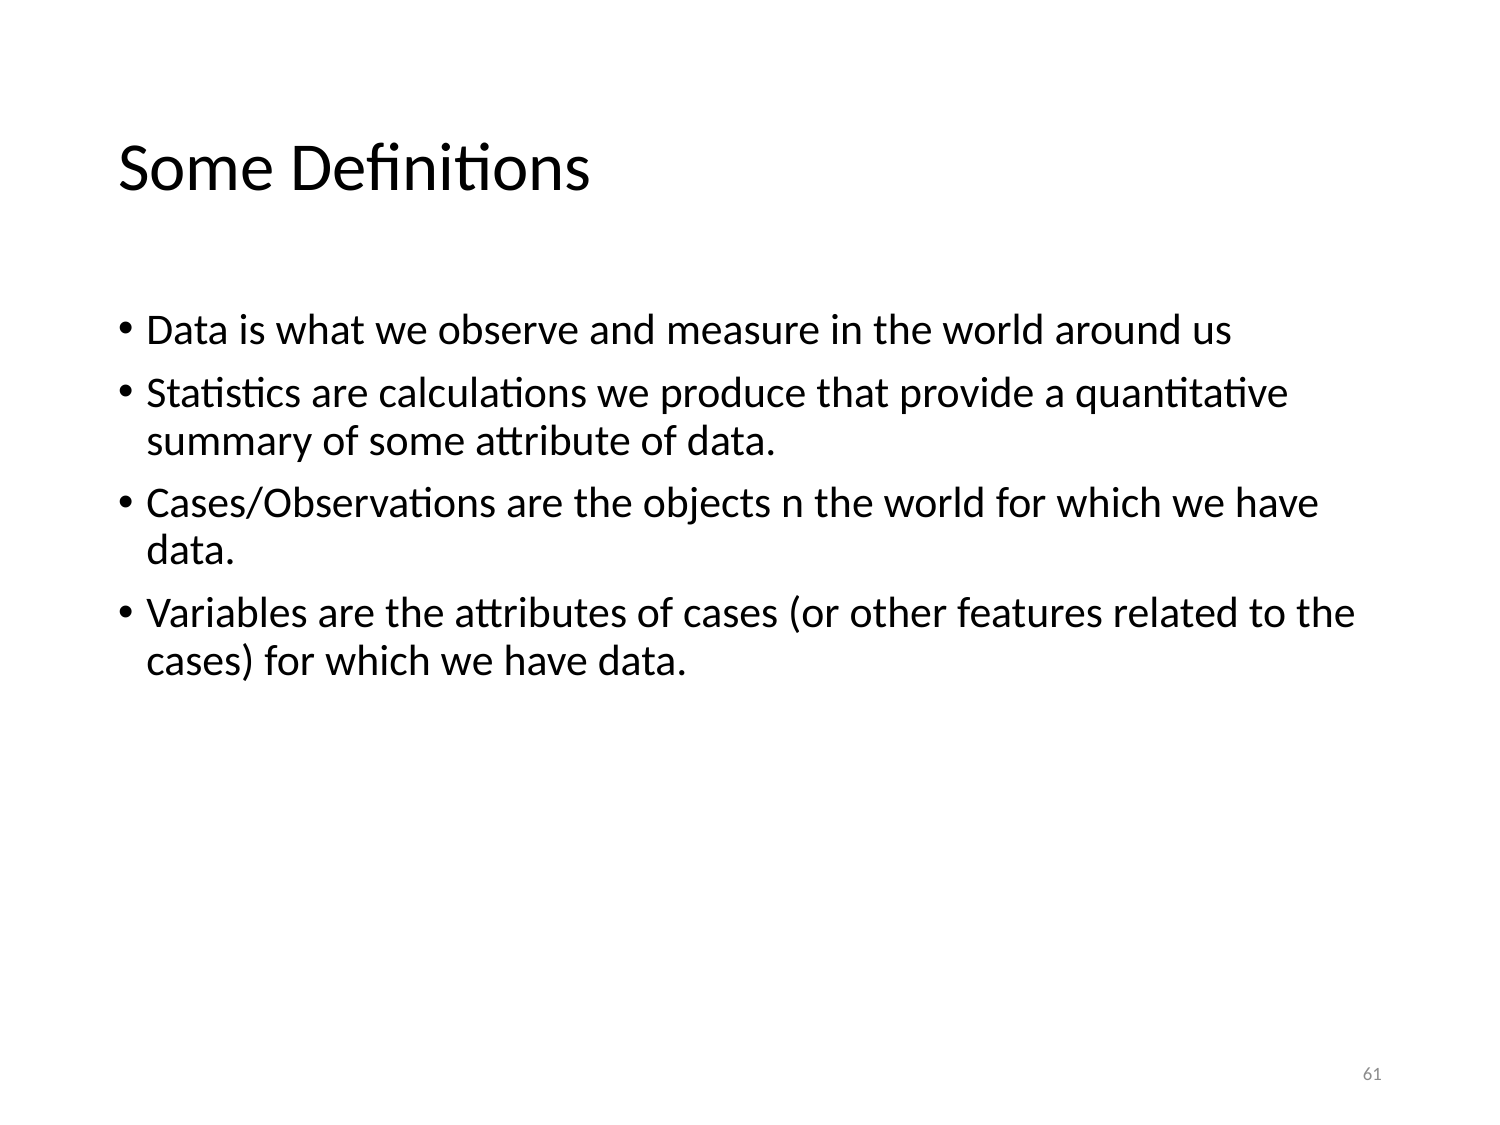

# Some Definitions
Data is what we observe and measure in the world around us
Statistics are calculations we produce that provide a quantitative summary of some attribute of data.
Cases/Observations are the objects n the world for which we have data.
Variables are the attributes of cases (or other features related to the cases) for which we have data.
61